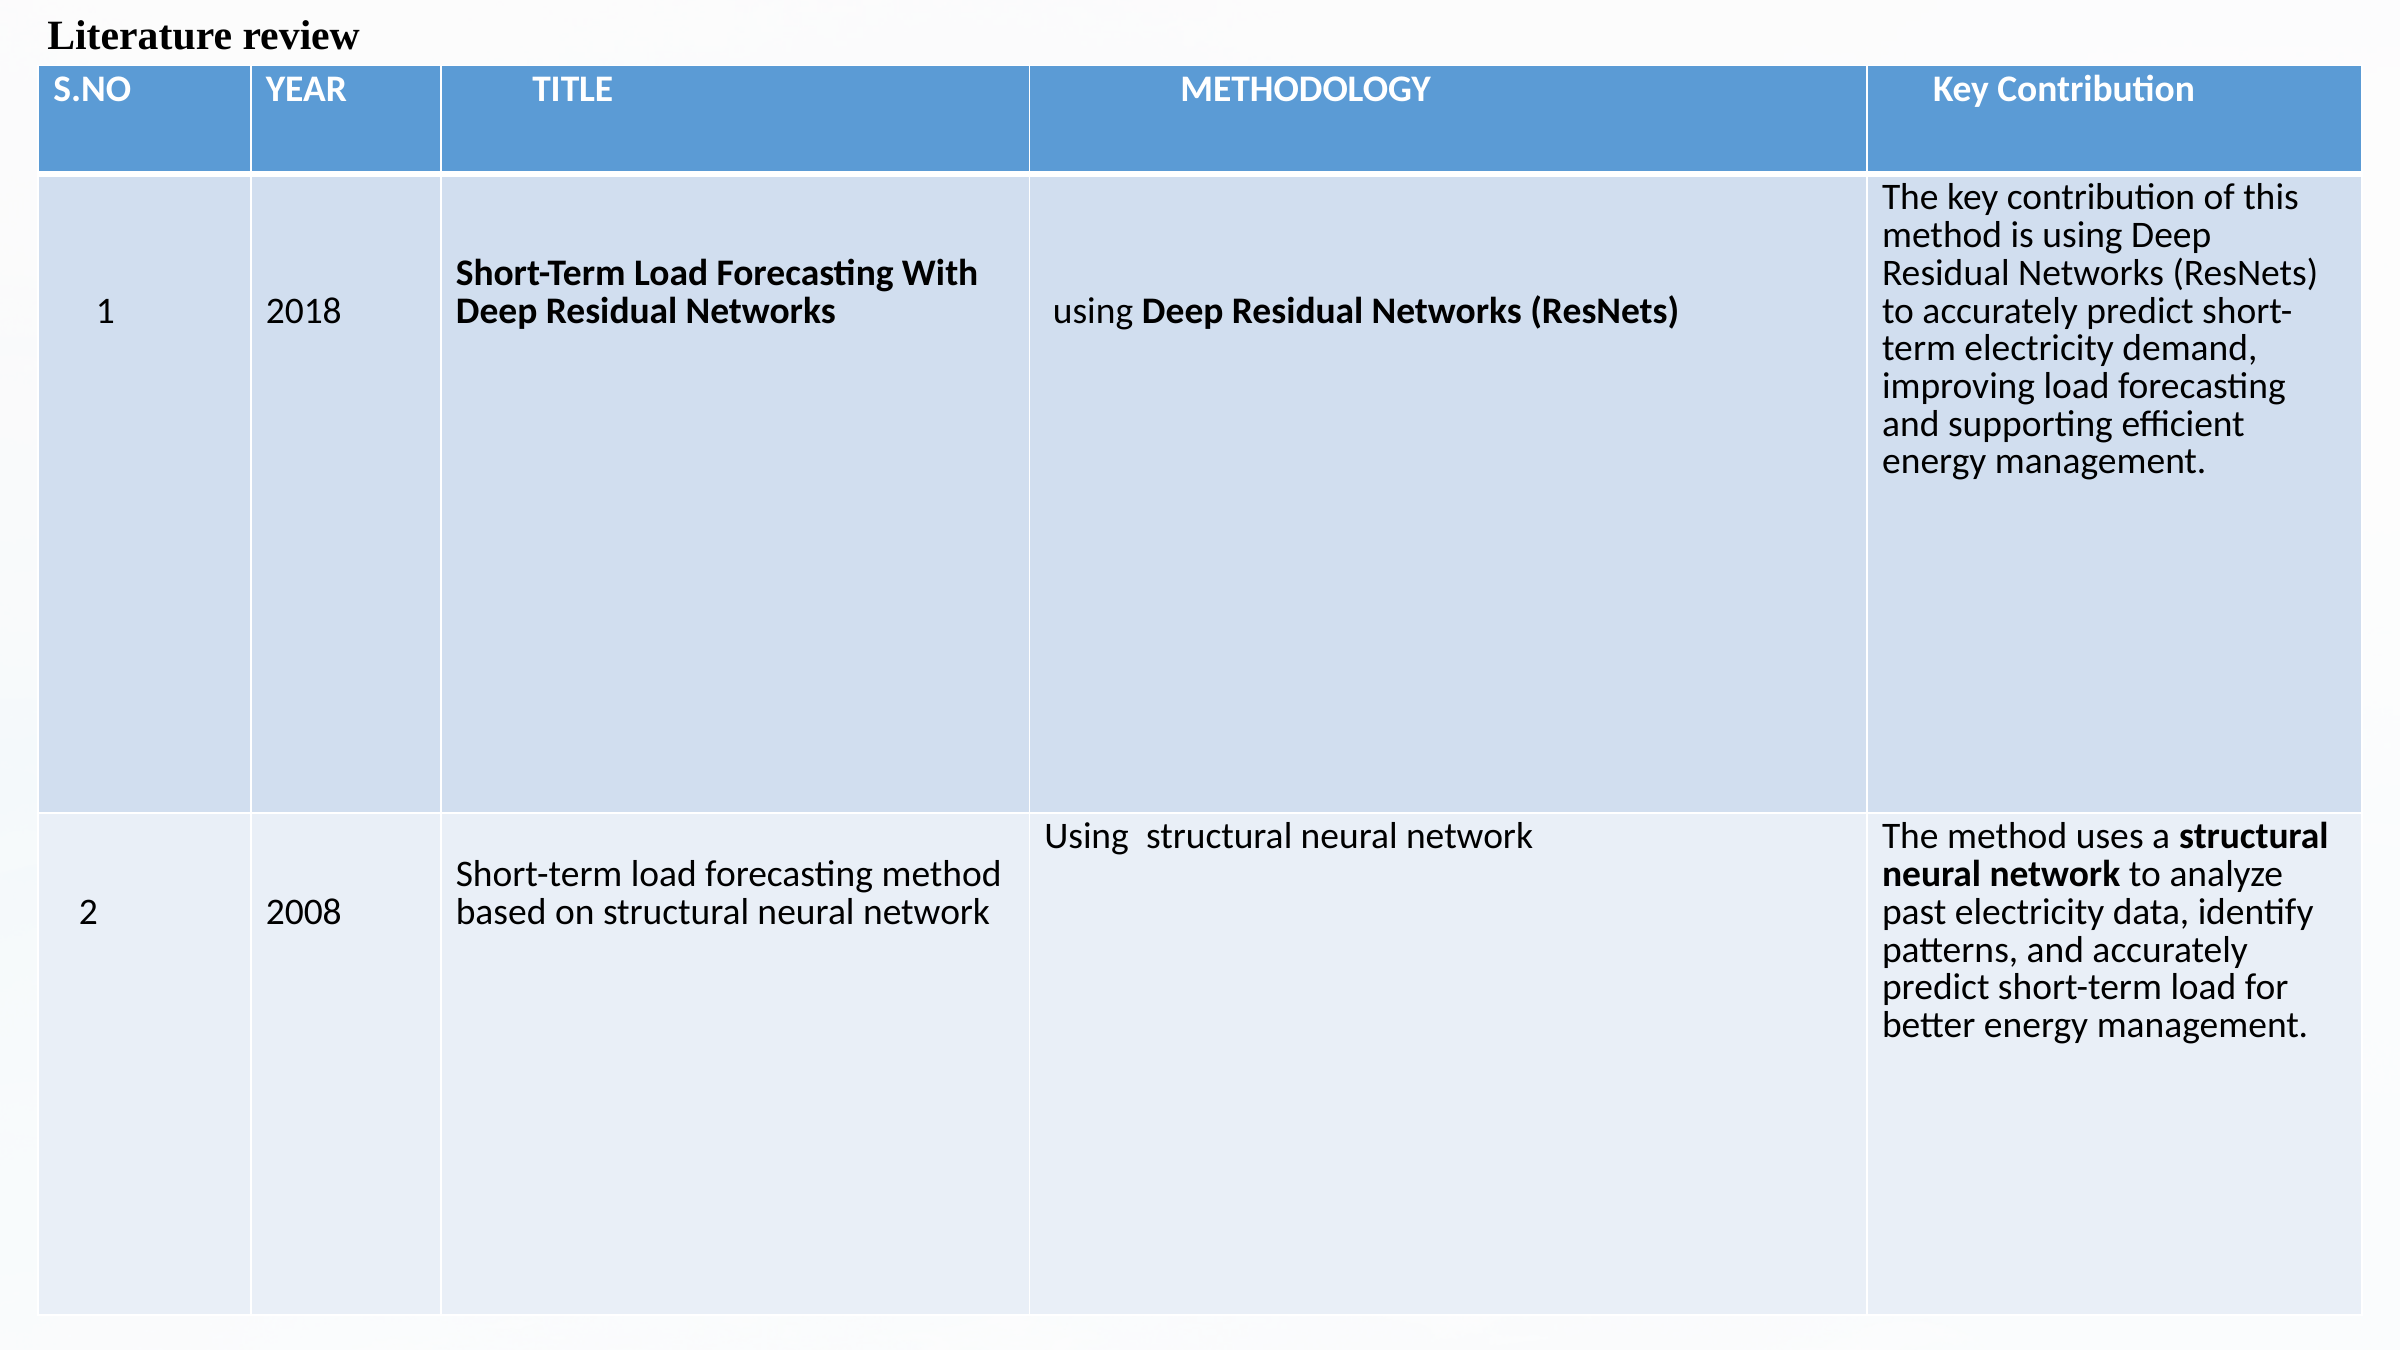

Literature review
| S.NO | YEAR | TITLE | METHODOLOGY | Key Contribution |
| --- | --- | --- | --- | --- |
| 1 | 2018 | Short-Term Load Forecasting With Deep Residual Networks | using Deep Residual Networks (ResNets) | The key contribution of this method is using Deep Residual Networks (ResNets) to accurately predict short-term electricity demand, improving load forecasting and supporting efficient energy management. |
| 2 | 2008 | Short-term load forecasting method based on structural neural network | Using structural neural network | The method uses a structural neural network to analyze past electricity data, identify patterns, and accurately predict short-term load for better energy management. |